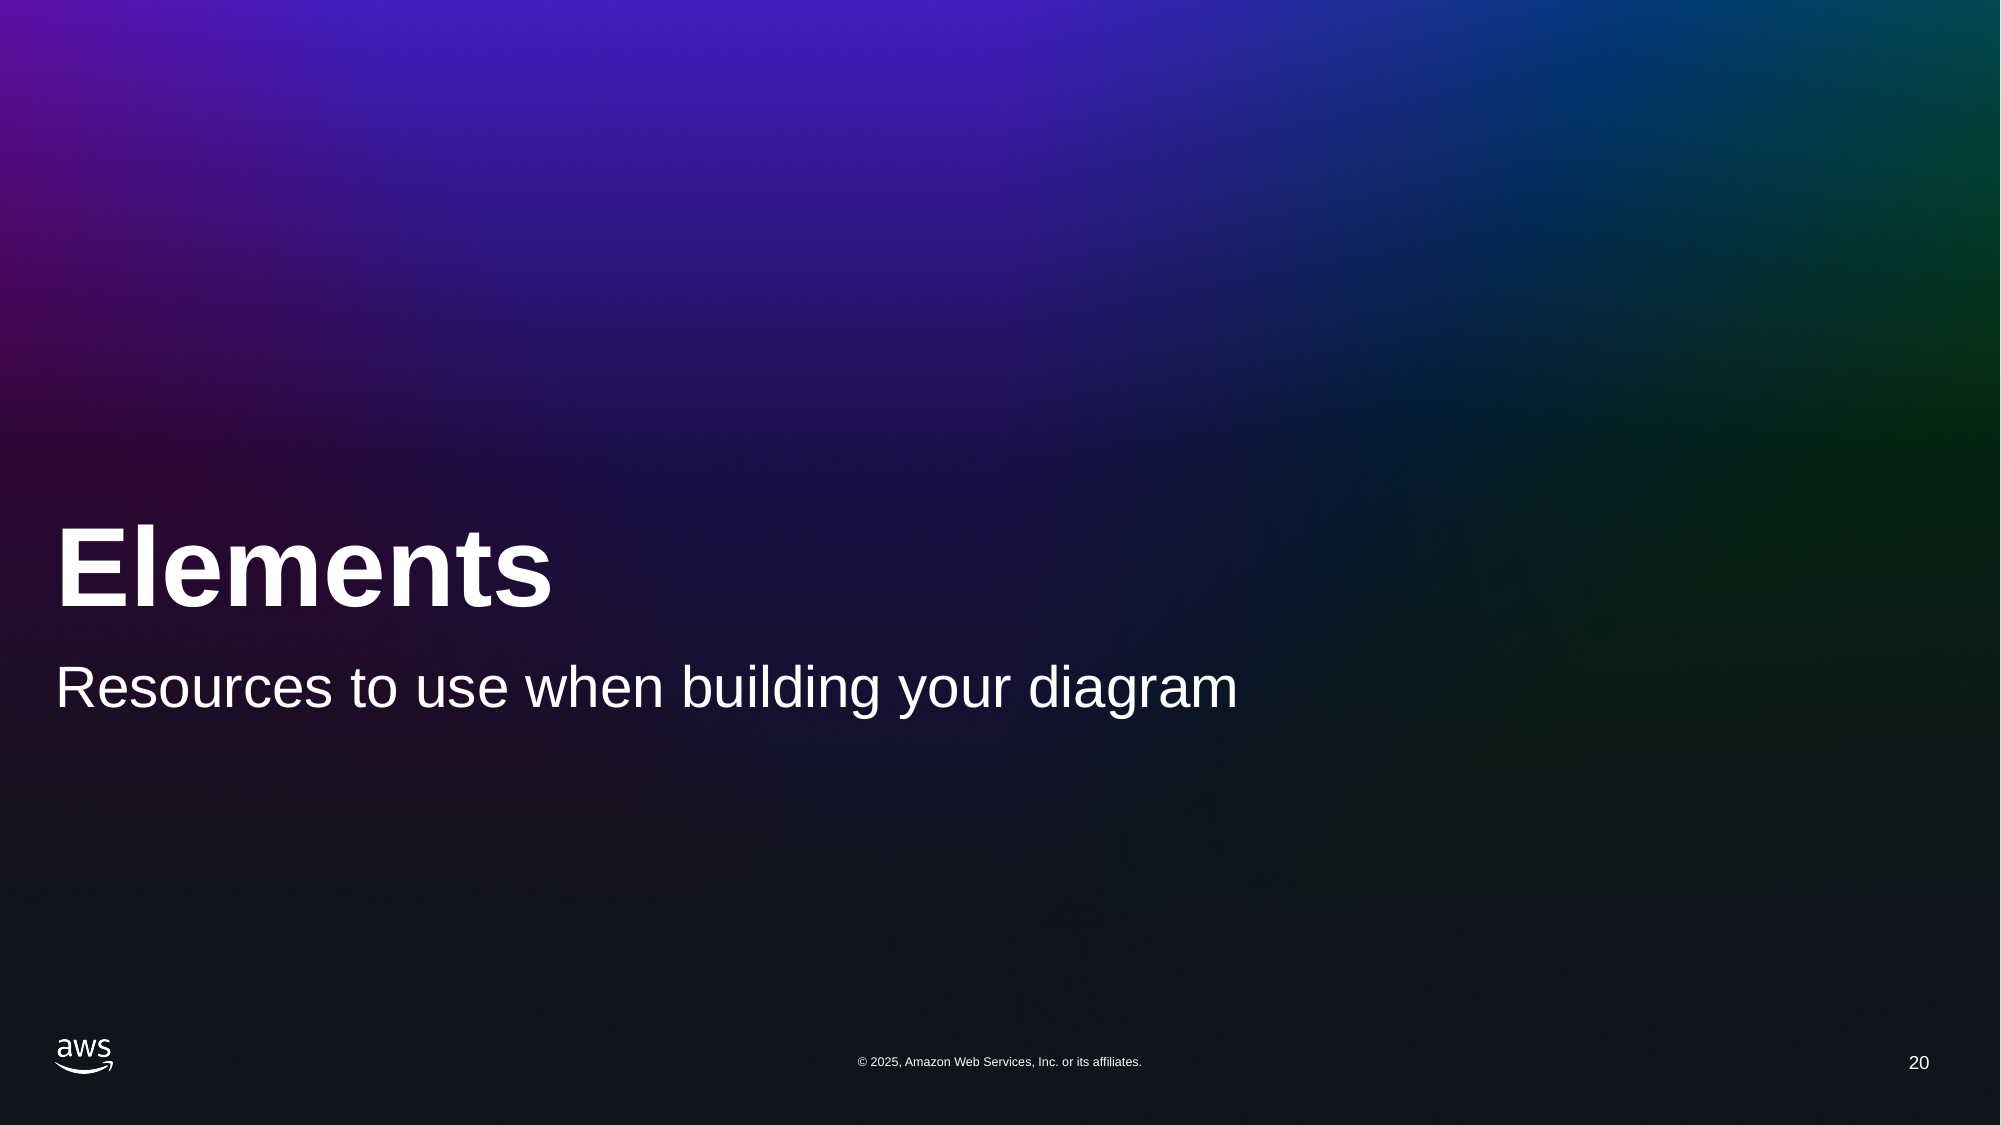

# Elements
Resources to use when building your diagram
© 2025, Amazon Web Services, Inc. or its affiliates.
20